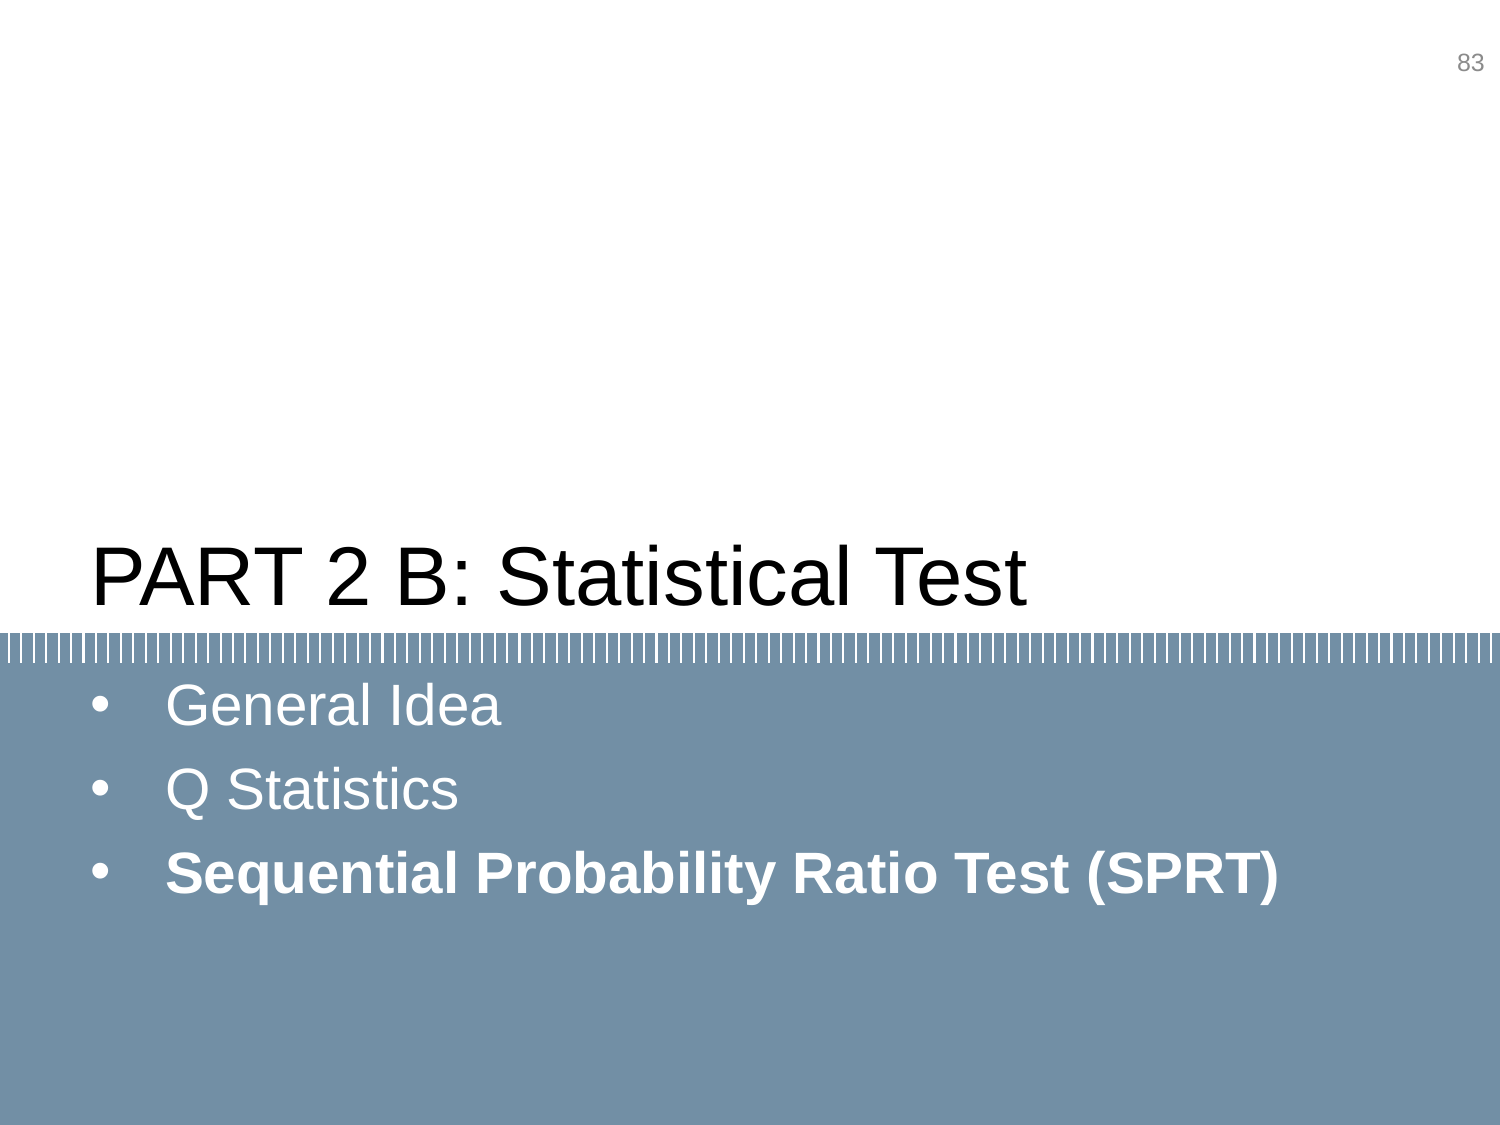

83
# PART 2 B: Statistical Test
General Idea
Q Statistics
Sequential Probability Ratio Test (SPRT)